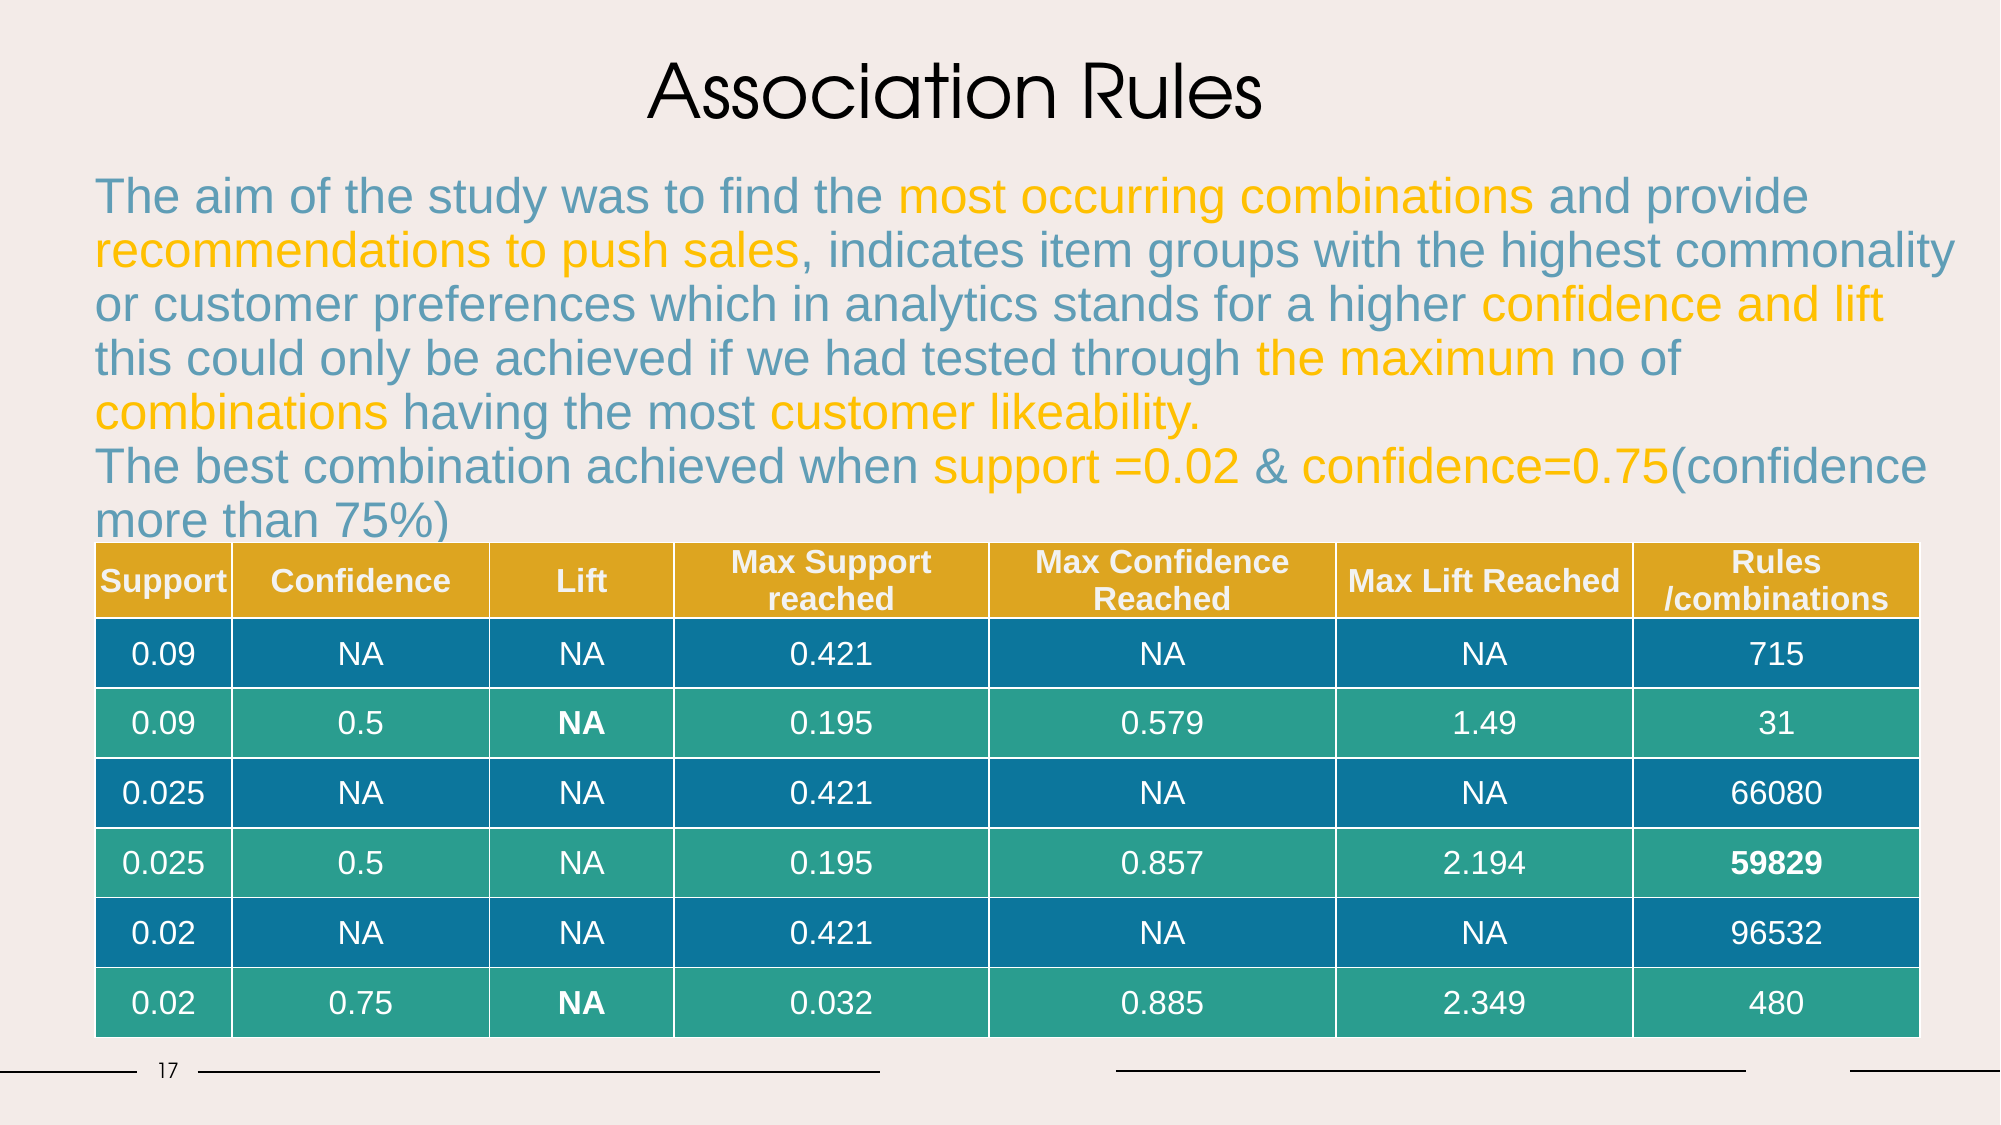

# Association Rules
The aim of the study was to find the most occurring combinations and provide recommendations to push sales, indicates item groups with the highest commonality or customer preferences which in analytics stands for a higher confidence and lift this could only be achieved if we had tested through the maximum no of combinations having the most customer likeability.
The best combination achieved when support =0.02 & confidence=0.75(confidence more than 75%)

| Support | Confidence | Lift | Max Support reached | Max Confidence Reached | Max Lift Reached | Rules /combinations |
| --- | --- | --- | --- | --- | --- | --- |
| 0.09 | NA | NA | 0.421 | NA | NA | 715 |
| 0.09 | 0.5 | NA | 0.195 | 0.579 | 1.49 | 31 |
| 0.025 | NA | NA | 0.421 | NA | NA | 66080 |
| 0.025 | 0.5 | NA | 0.195 | 0.857 | 2.194 | 59829 |
| 0.02 | NA | NA | 0.421 | NA | NA | 96532 |
| 0.02 | 0.75 | NA | 0.032 | 0.885 | 2.349 | 480 |
17